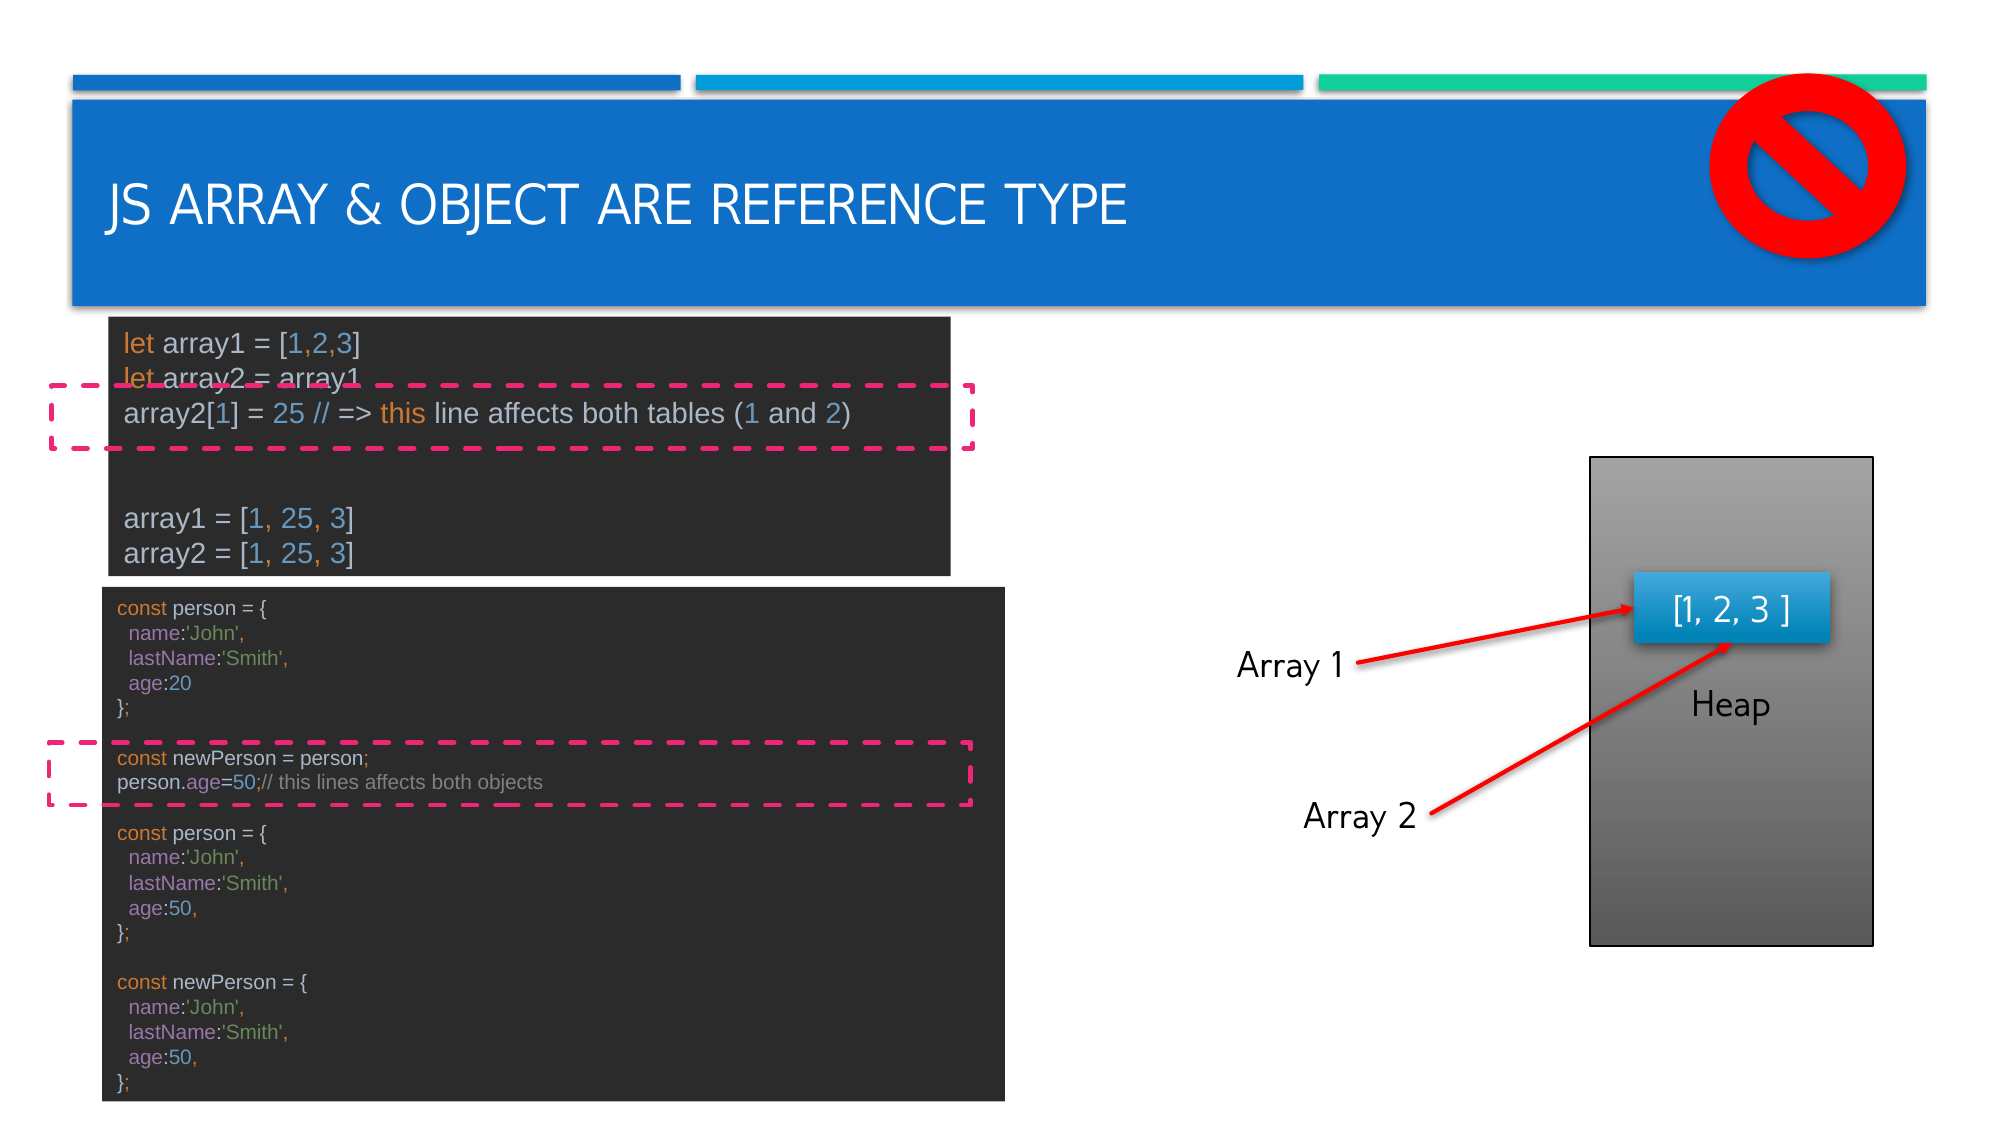

# JS Array & Object are Reference Type
let array1 = [1,2,3]
let array2 = array1
array2[1] = 25 // => this line affects both tables (1 and 2)

array1 = [1, 25, 3]
array2 = [1, 25, 3]

Heap
[1, 2, 3 ]
const person = {
  name:'John',
  lastName:'Smith',
  age:20
};
const newPerson = person;
person.age=50;// this lines affects both objects
const person = {
  name:'John',
  lastName:'Smith',
  age:50,
};
const newPerson = {
  name:'John',
  lastName:'Smith',
  age:50,
};
Array 1

Array 2